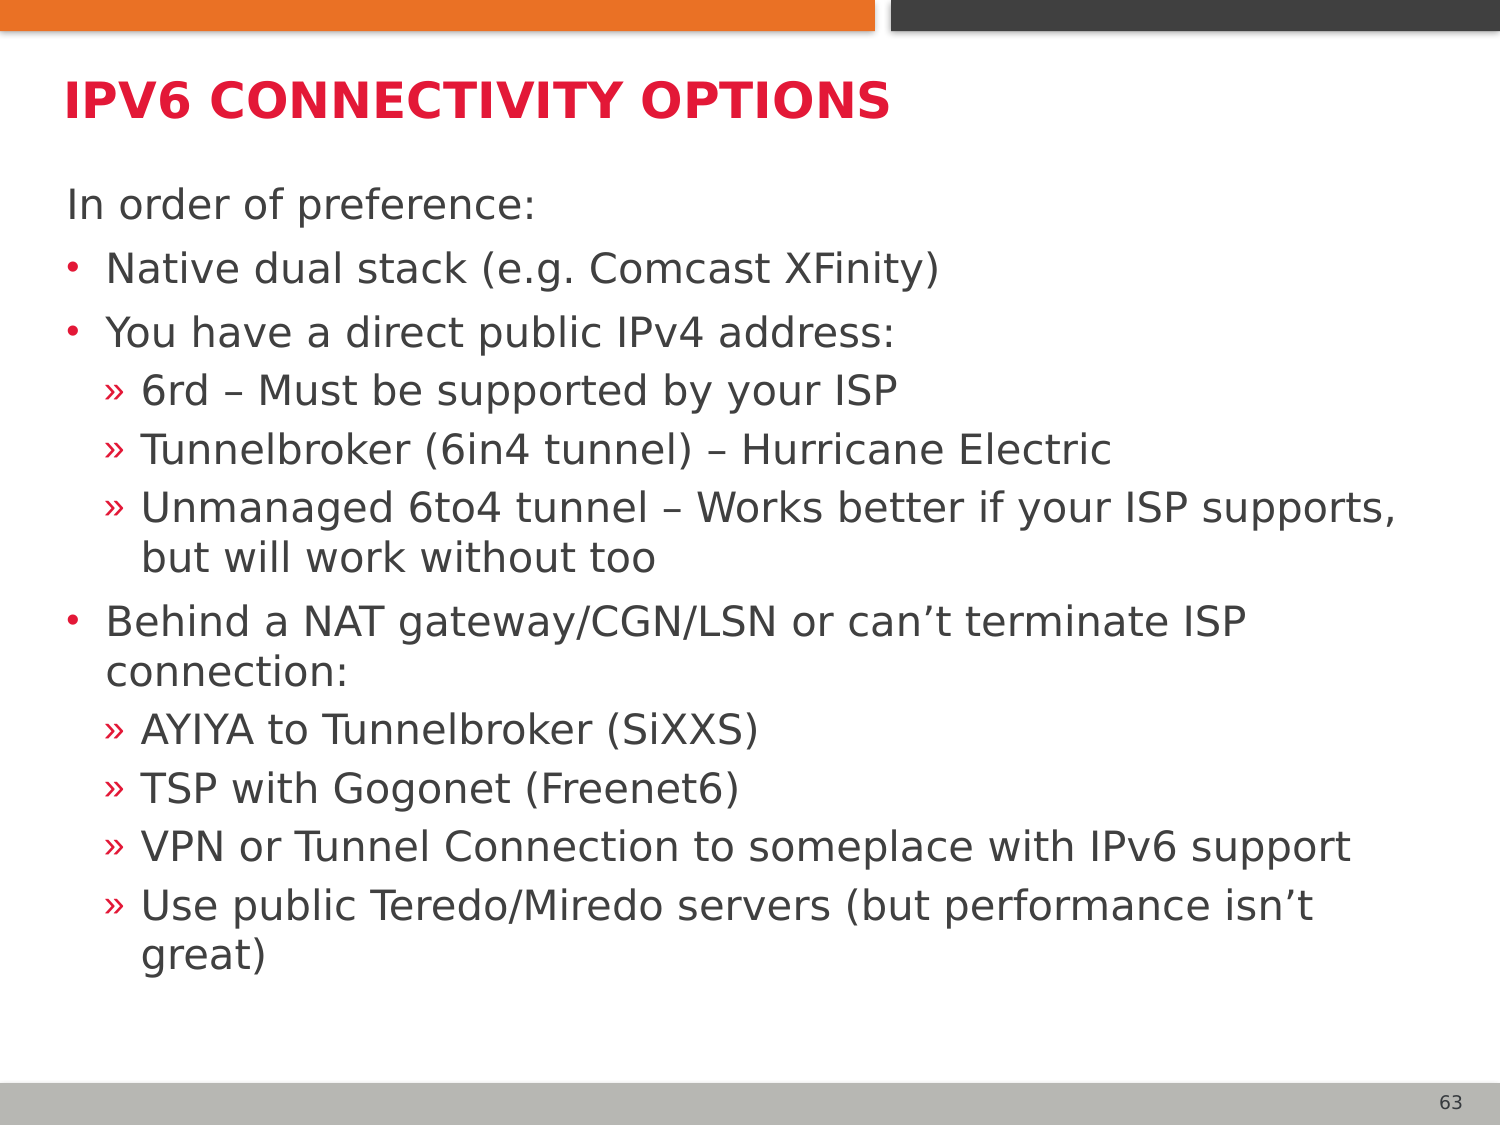

# Ipv6 Connectivity Options
In order of preference:
Native dual stack (e.g. Comcast XFinity)
You have a direct public IPv4 address:
6rd – Must be supported by your ISP
Tunnelbroker (6in4 tunnel) – Hurricane Electric
Unmanaged 6to4 tunnel – Works better if your ISP supports, but will work without too
Behind a NAT gateway/CGN/LSN or can’t terminate ISP connection:
AYIYA to Tunnelbroker (SiXXS)
TSP with Gogonet (Freenet6)
VPN or Tunnel Connection to someplace with IPv6 support
Use public Teredo/Miredo servers (but performance isn’t great)